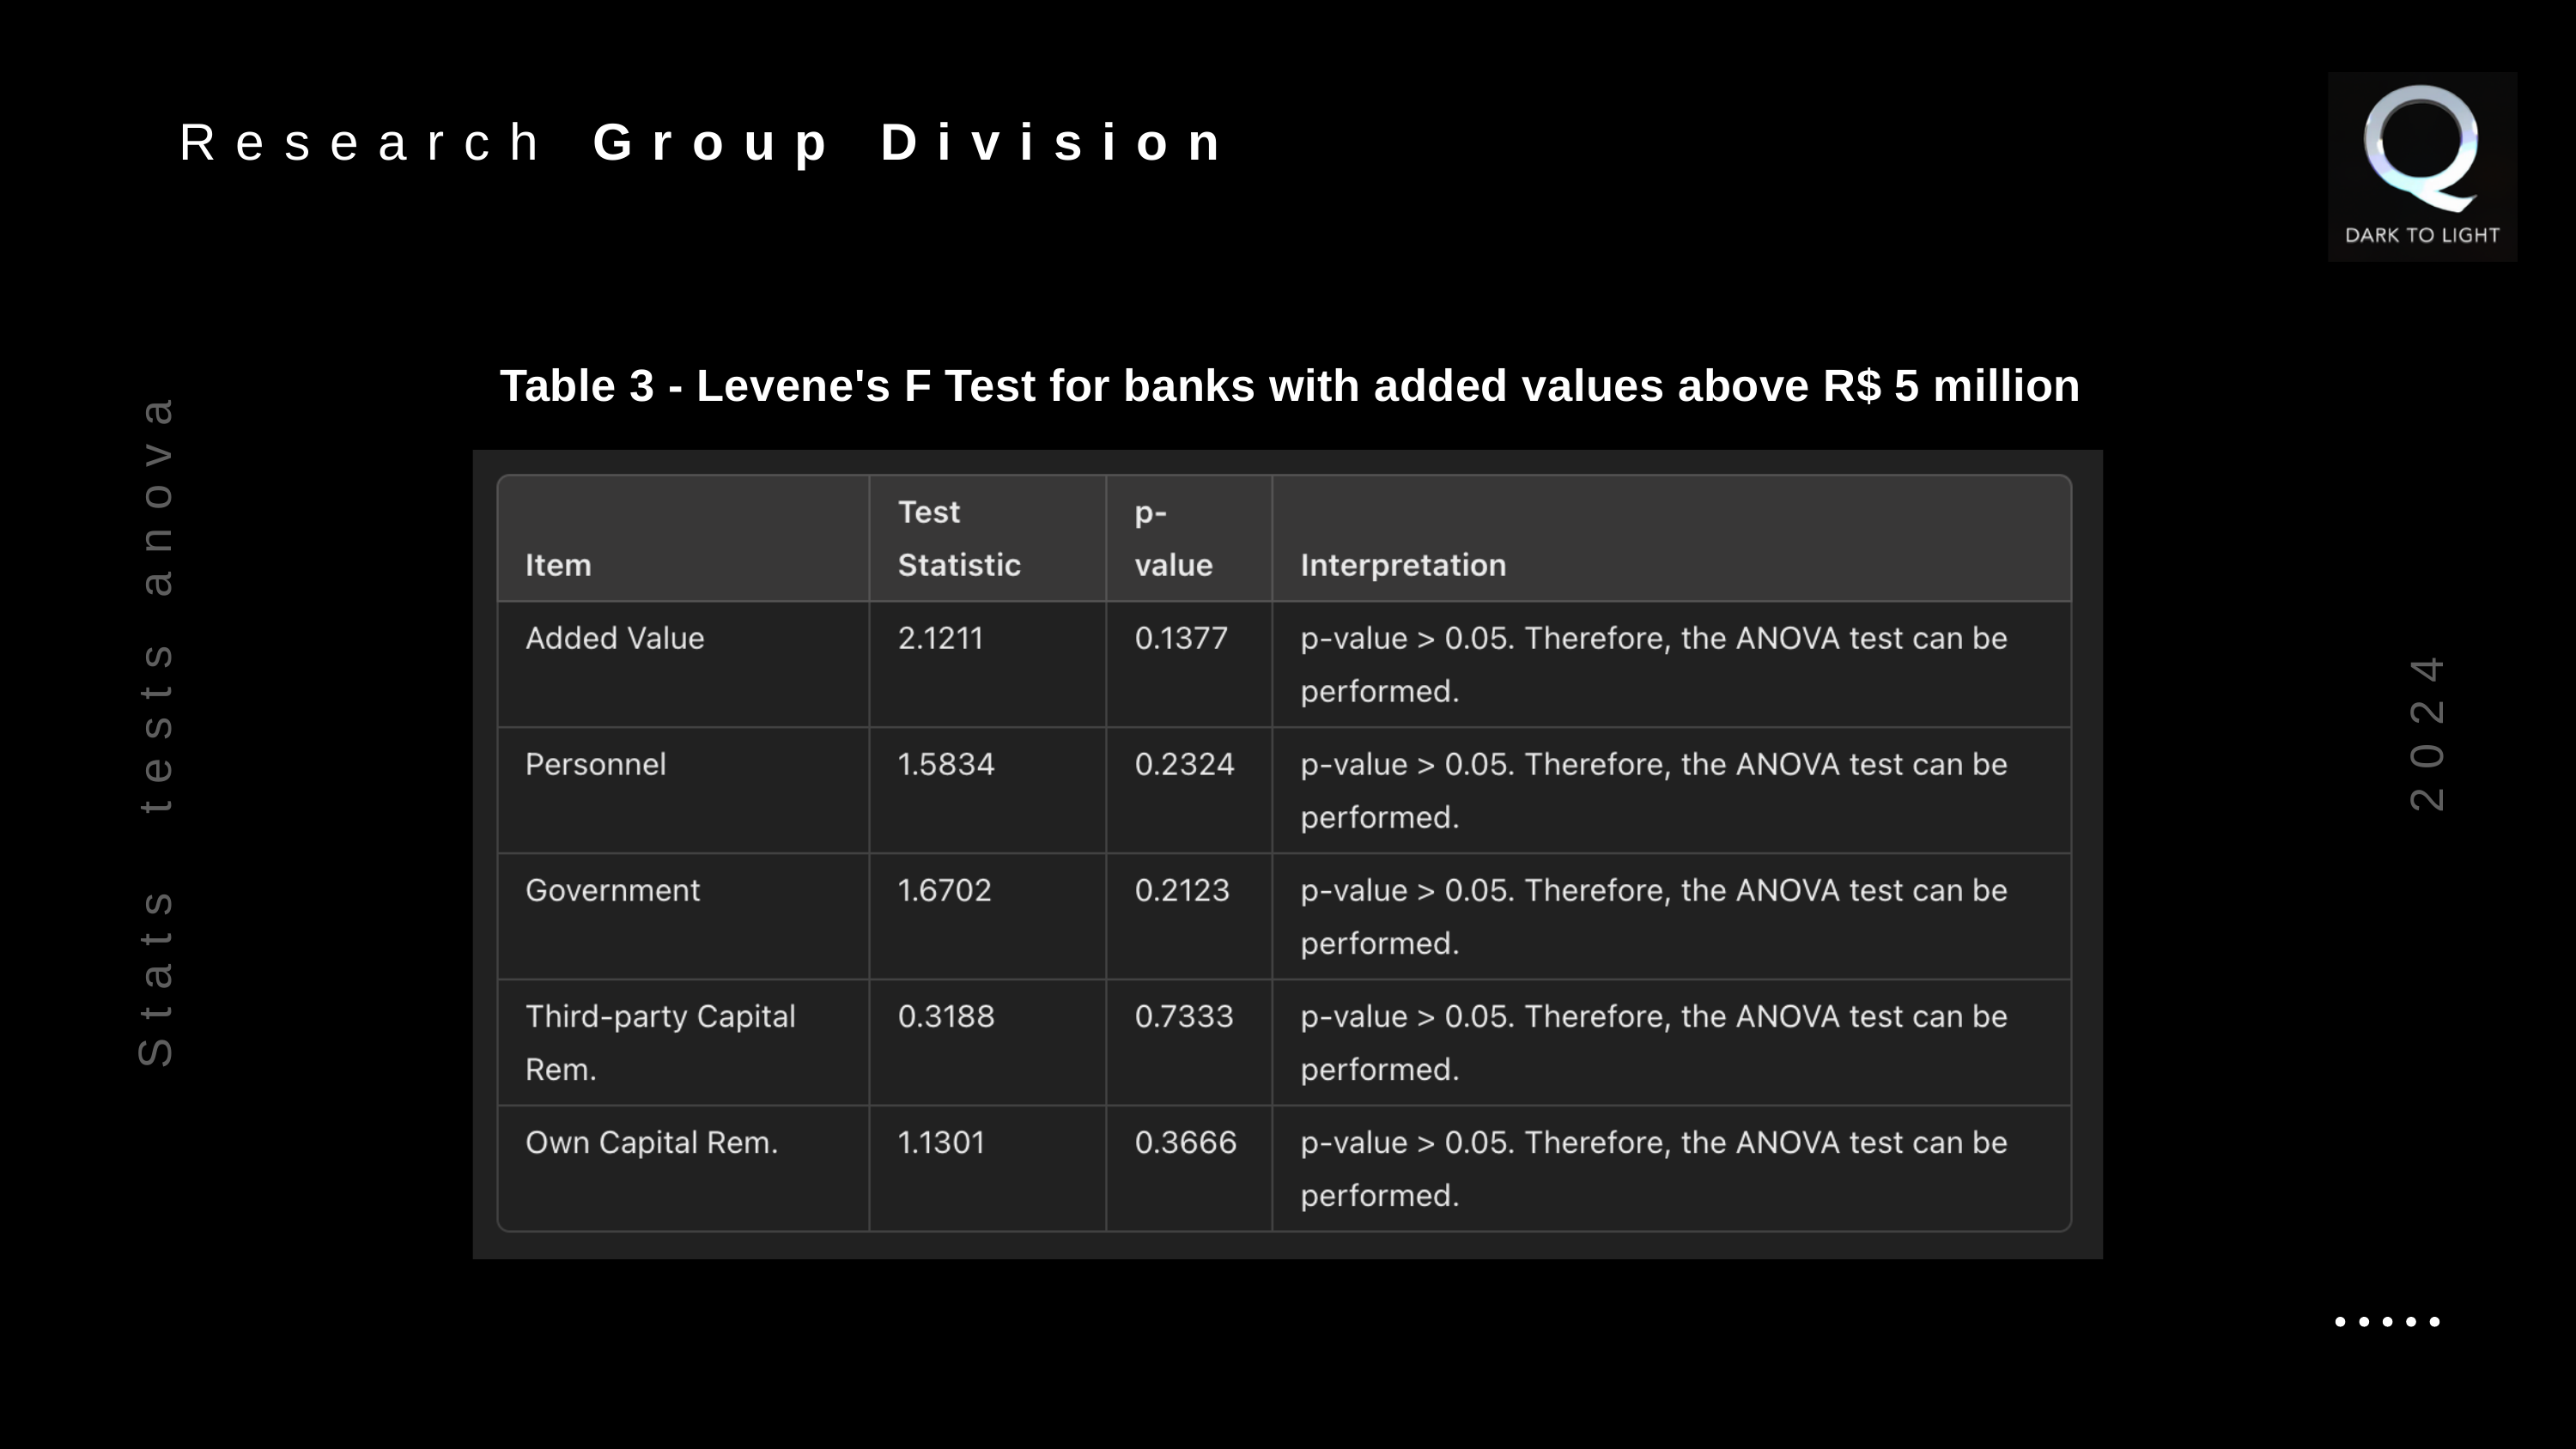

Research Group Division

Table 3 - Levene's F Test for banks with added values above R$ 5 million

Stats  tests anova
2024